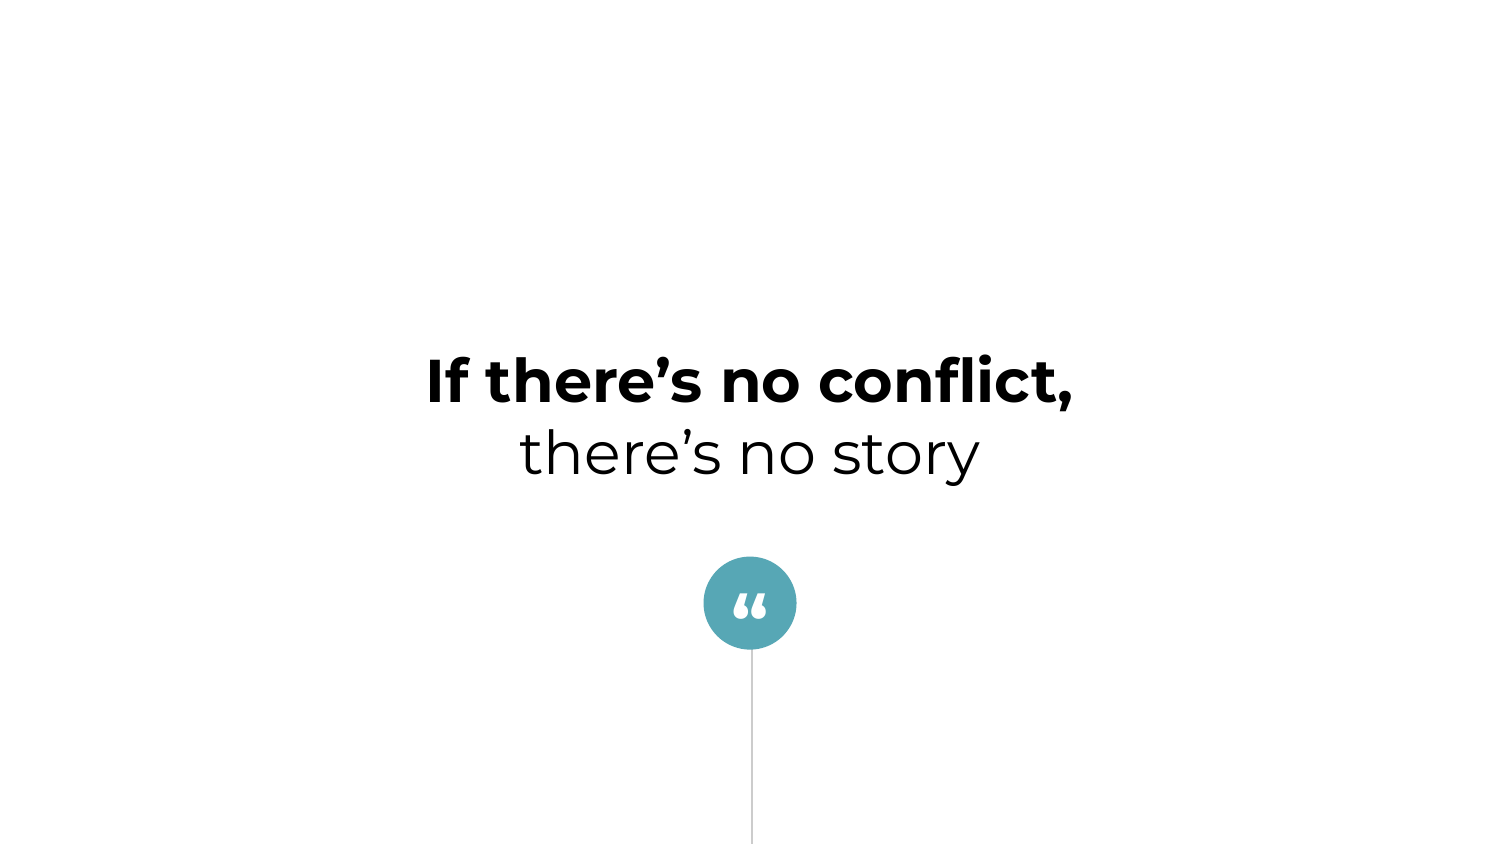

If there’s no conflict, there’s no story